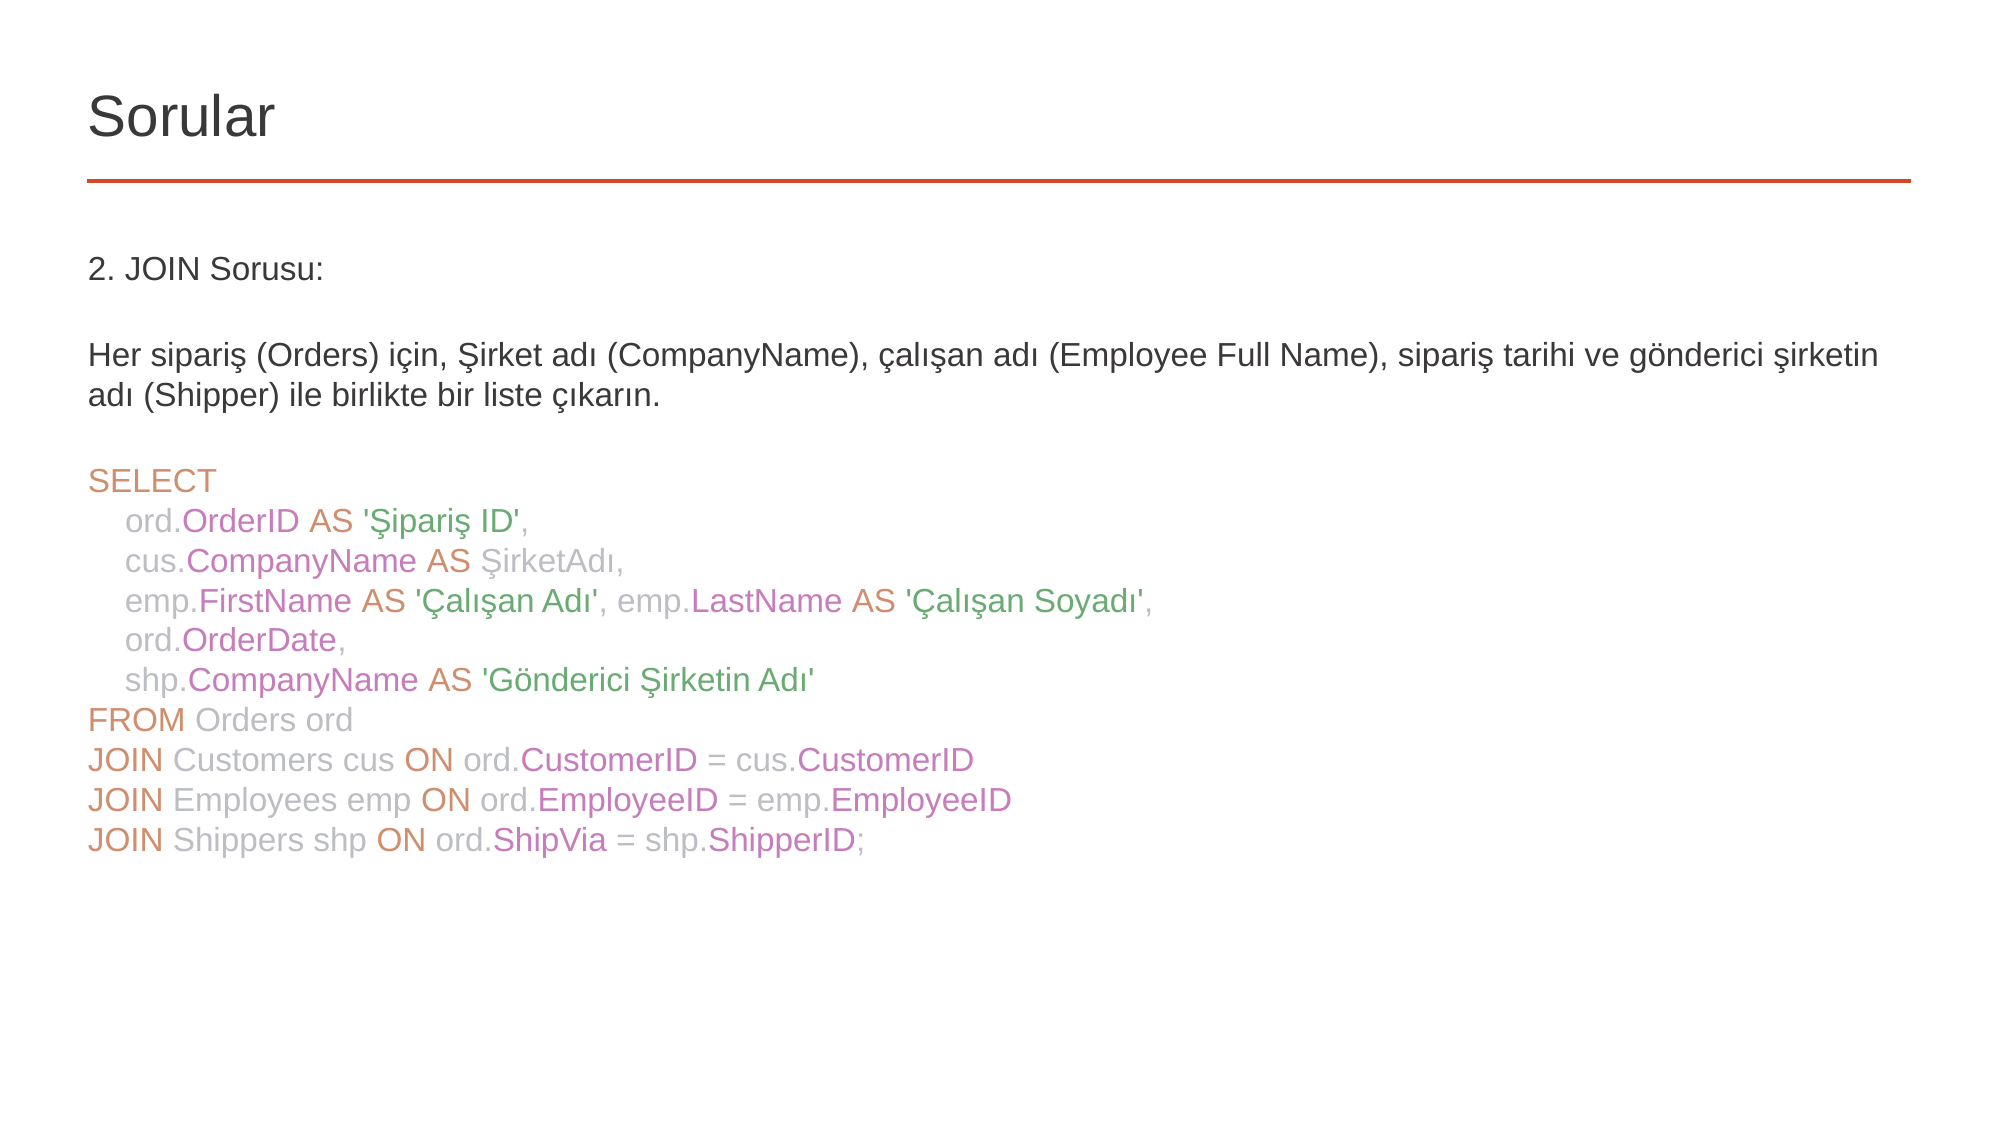

# Sorular
2. JOIN Sorusu:
Her sipariş (Orders) için, Şirket adı (CompanyName), çalışan adı (Employee Full Name), sipariş tarihi ve gönderici şirketin adı (Shipper) ile birlikte bir liste çıkarın.
SELECT
    ord.OrderID AS 'Şipariş ID',
    cus.CompanyName AS ŞirketAdı,
    emp.FirstName AS 'Çalışan Adı', emp.LastName AS 'Çalışan Soyadı',
    ord.OrderDate,
    shp.CompanyName AS 'Gönderici Şirketin Adı'
FROM Orders ord
JOIN Customers cus ON ord.CustomerID = cus.CustomerID
JOIN Employees emp ON ord.EmployeeID = emp.EmployeeID
JOIN Shippers shp ON ord.ShipVia = shp.ShipperID;